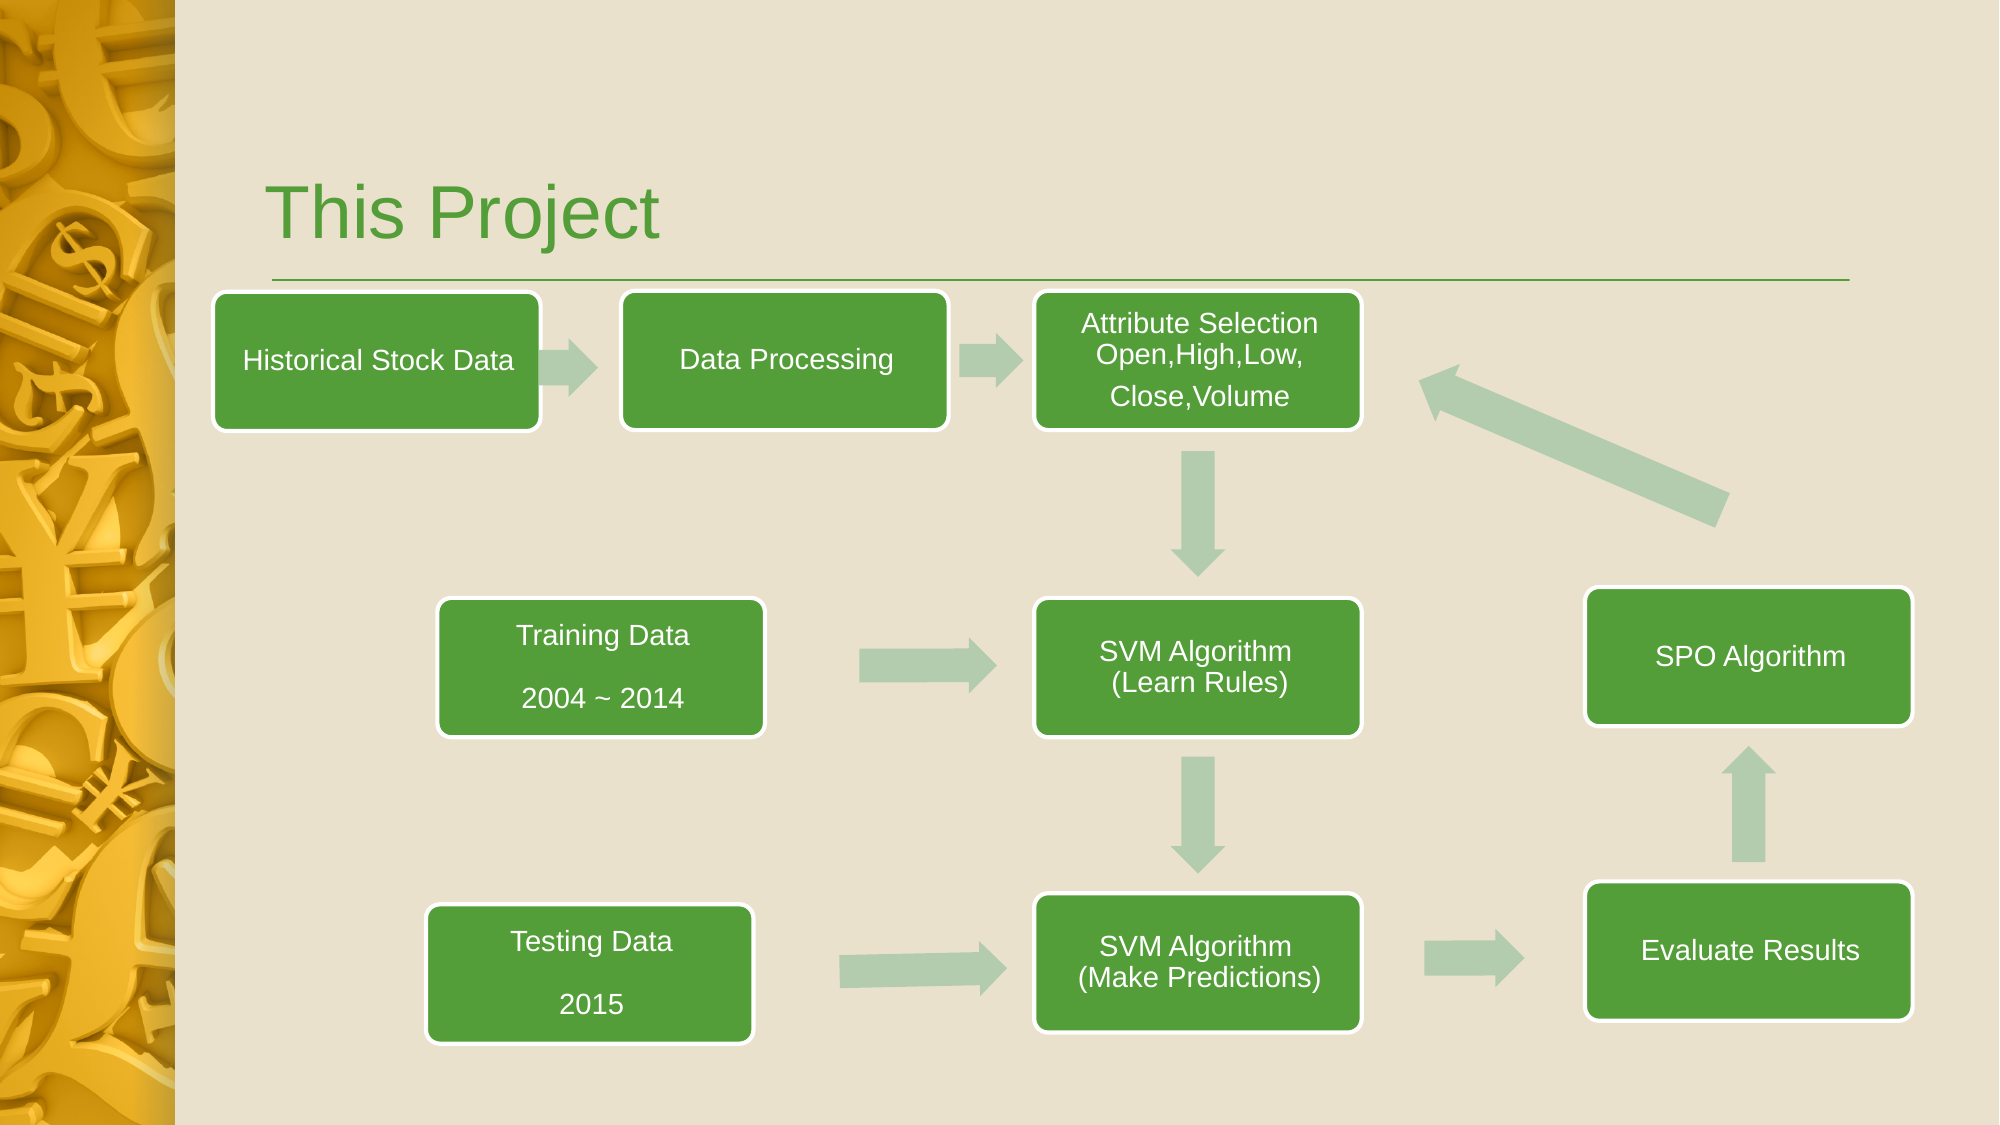

Historical Stock Data

Data Processing

Attribute Selection
Open,High,Low,
Close,Volume

SVM Algorithm
(Learn Rules)

SVM Algorithm
(Make Predictions)

Evaluate Results

SPO Algorithm

Training Data
2004 ~ 2014

Testing Data
2015
# This Project